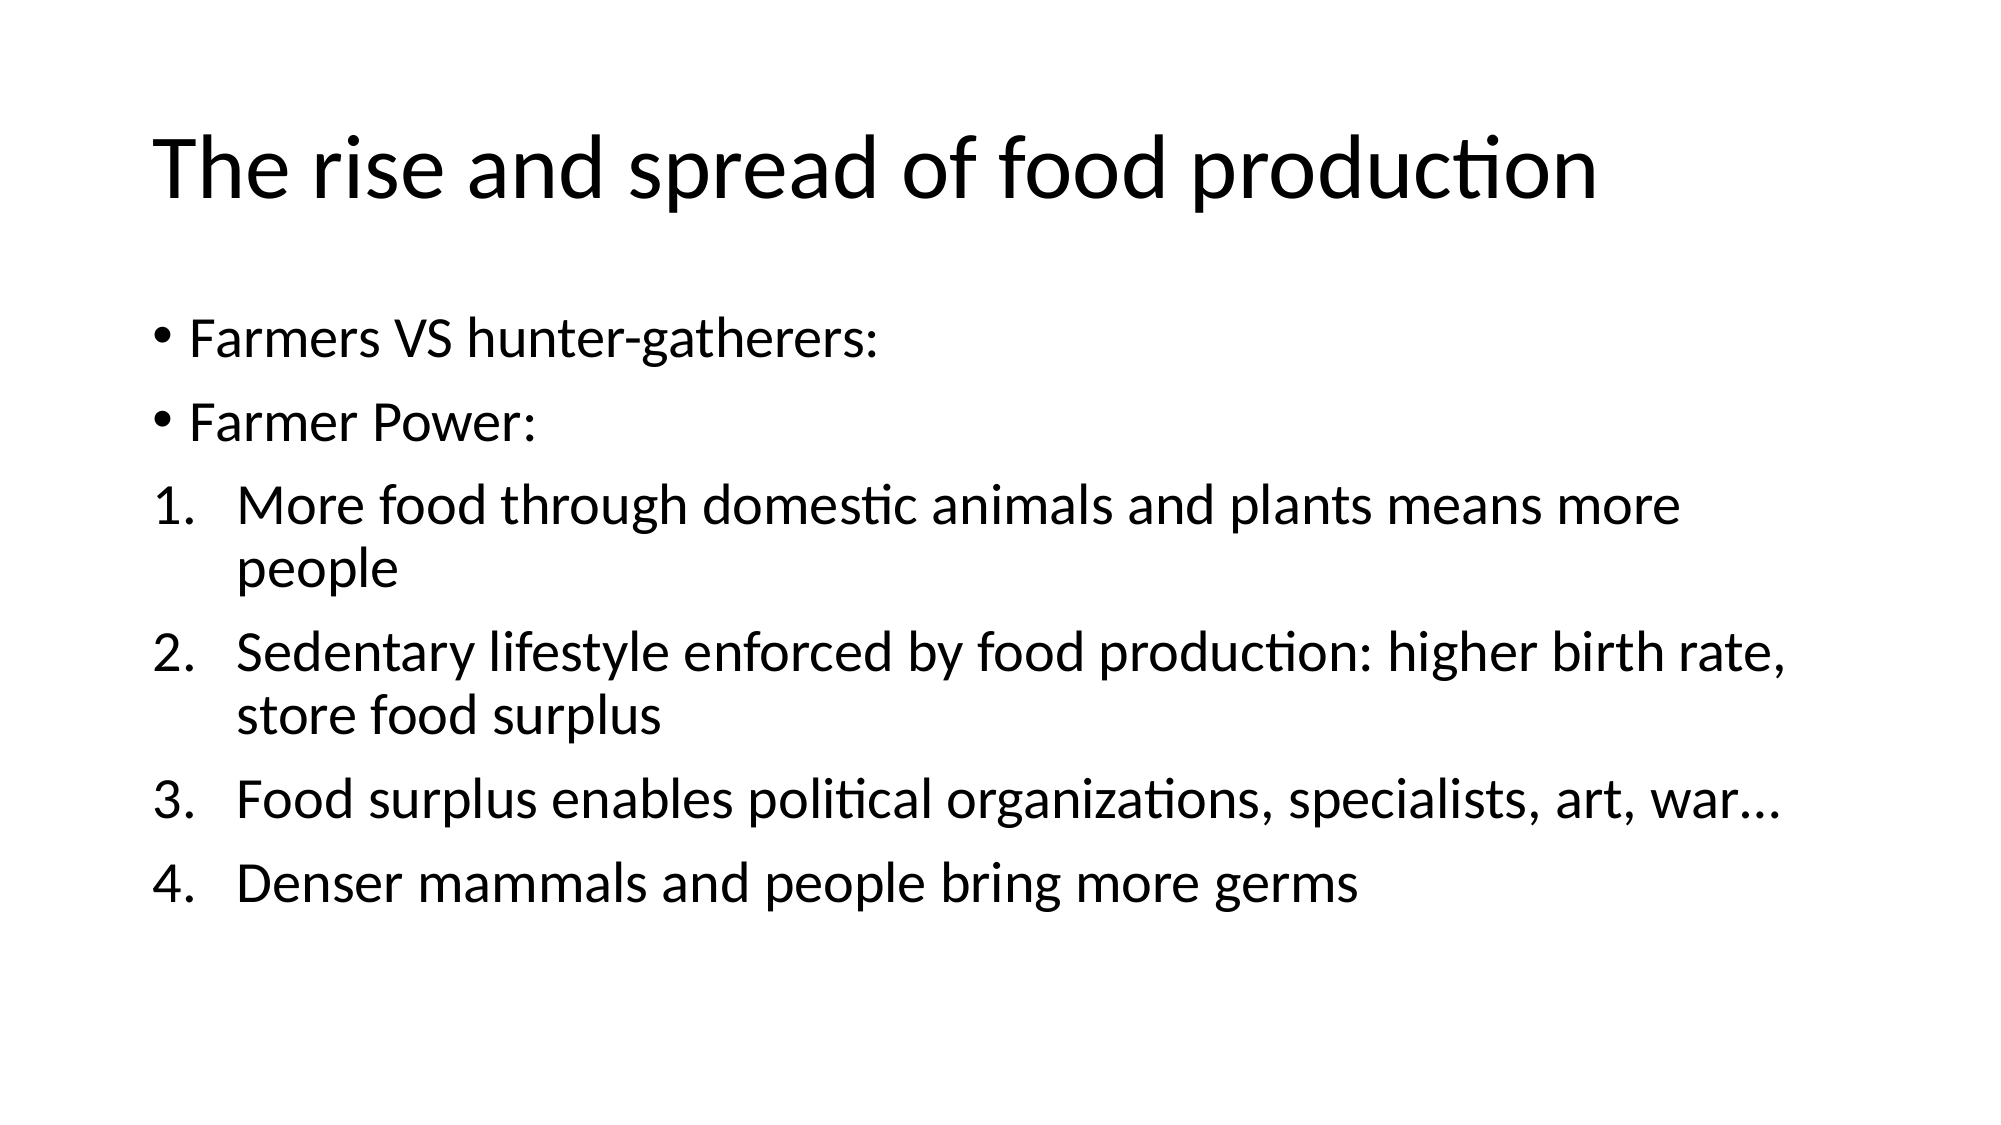

# The rise and spread of food production
Farmers VS hunter-gatherers:
Farmer Power:
More food through domestic animals and plants means more people
Sedentary lifestyle enforced by food production: higher birth rate, store food surplus
Food surplus enables political organizations, specialists, art, war…
Denser mammals and people bring more germs